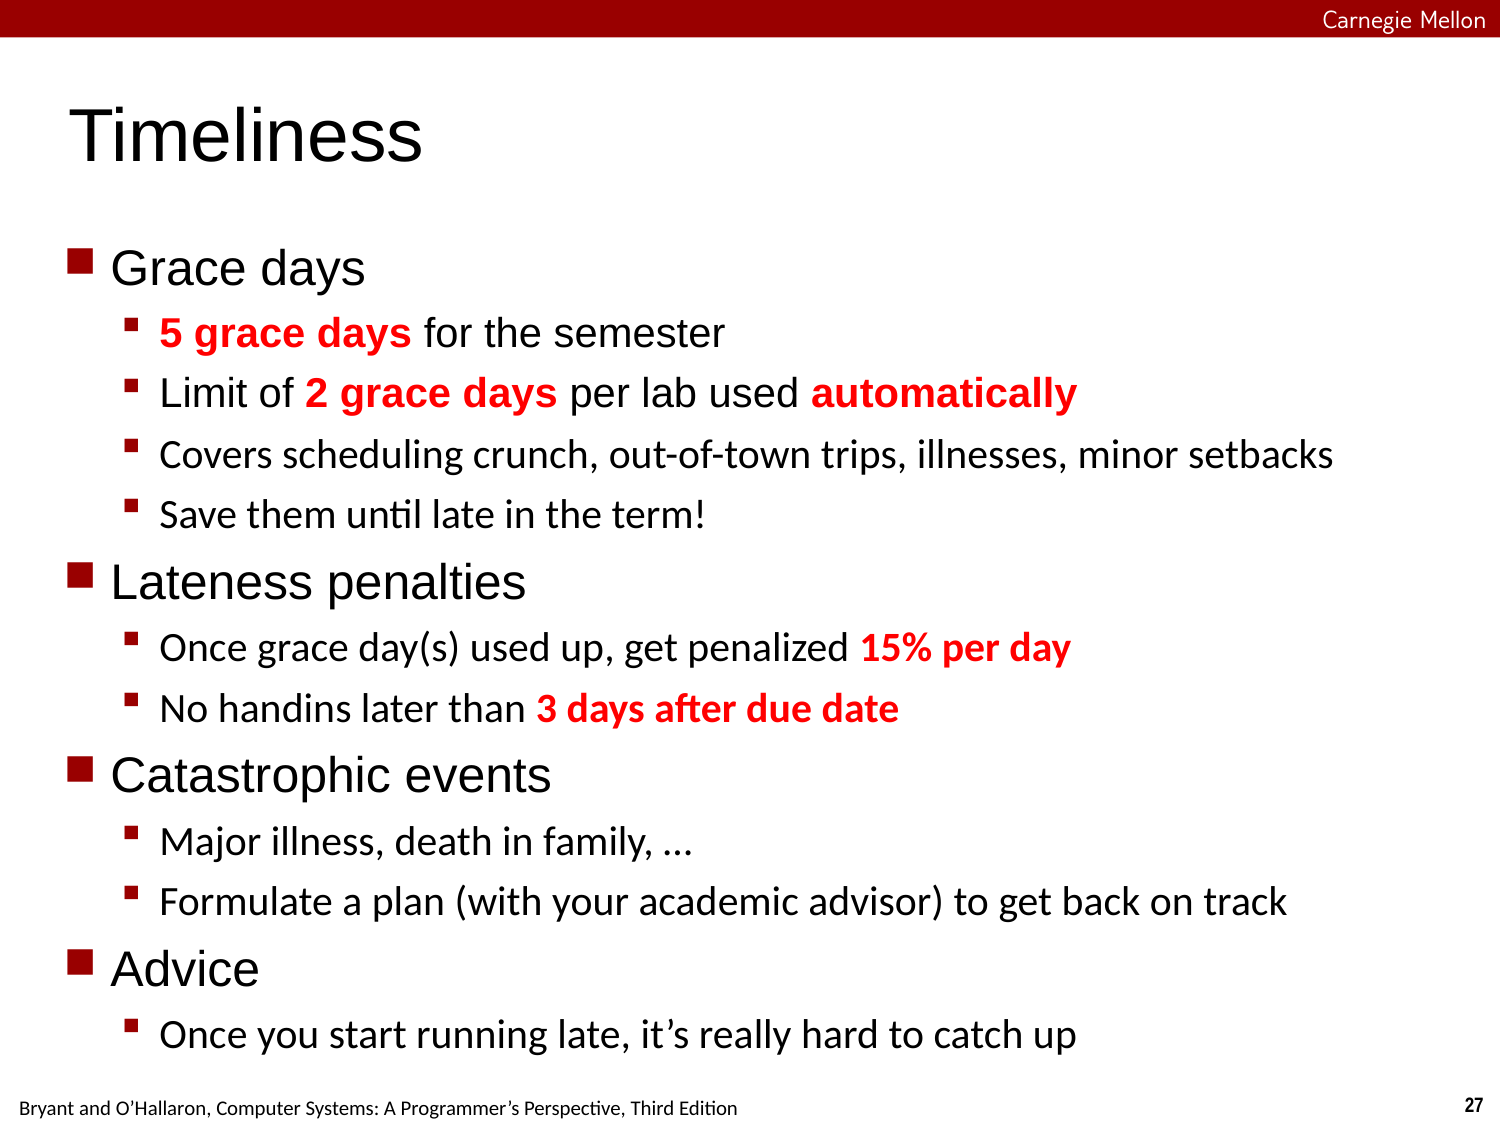

Carnegie Mellon
# Timeliness
Grace days
5 grace days for the semester
Limit of 2 grace days per lab used automatically
Covers scheduling crunch, out-of-town trips, illnesses, minor setbacks
Save them until late in the term!
Lateness penalties
Once grace day(s) used up, get penalized 15% per day
No handins later than 3 days after due date
Catastrophic events
Major illness, death in family, …
Formulate a plan (with your academic advisor) to get back on track
Advice
Once you start running late, it’s really hard to catch up